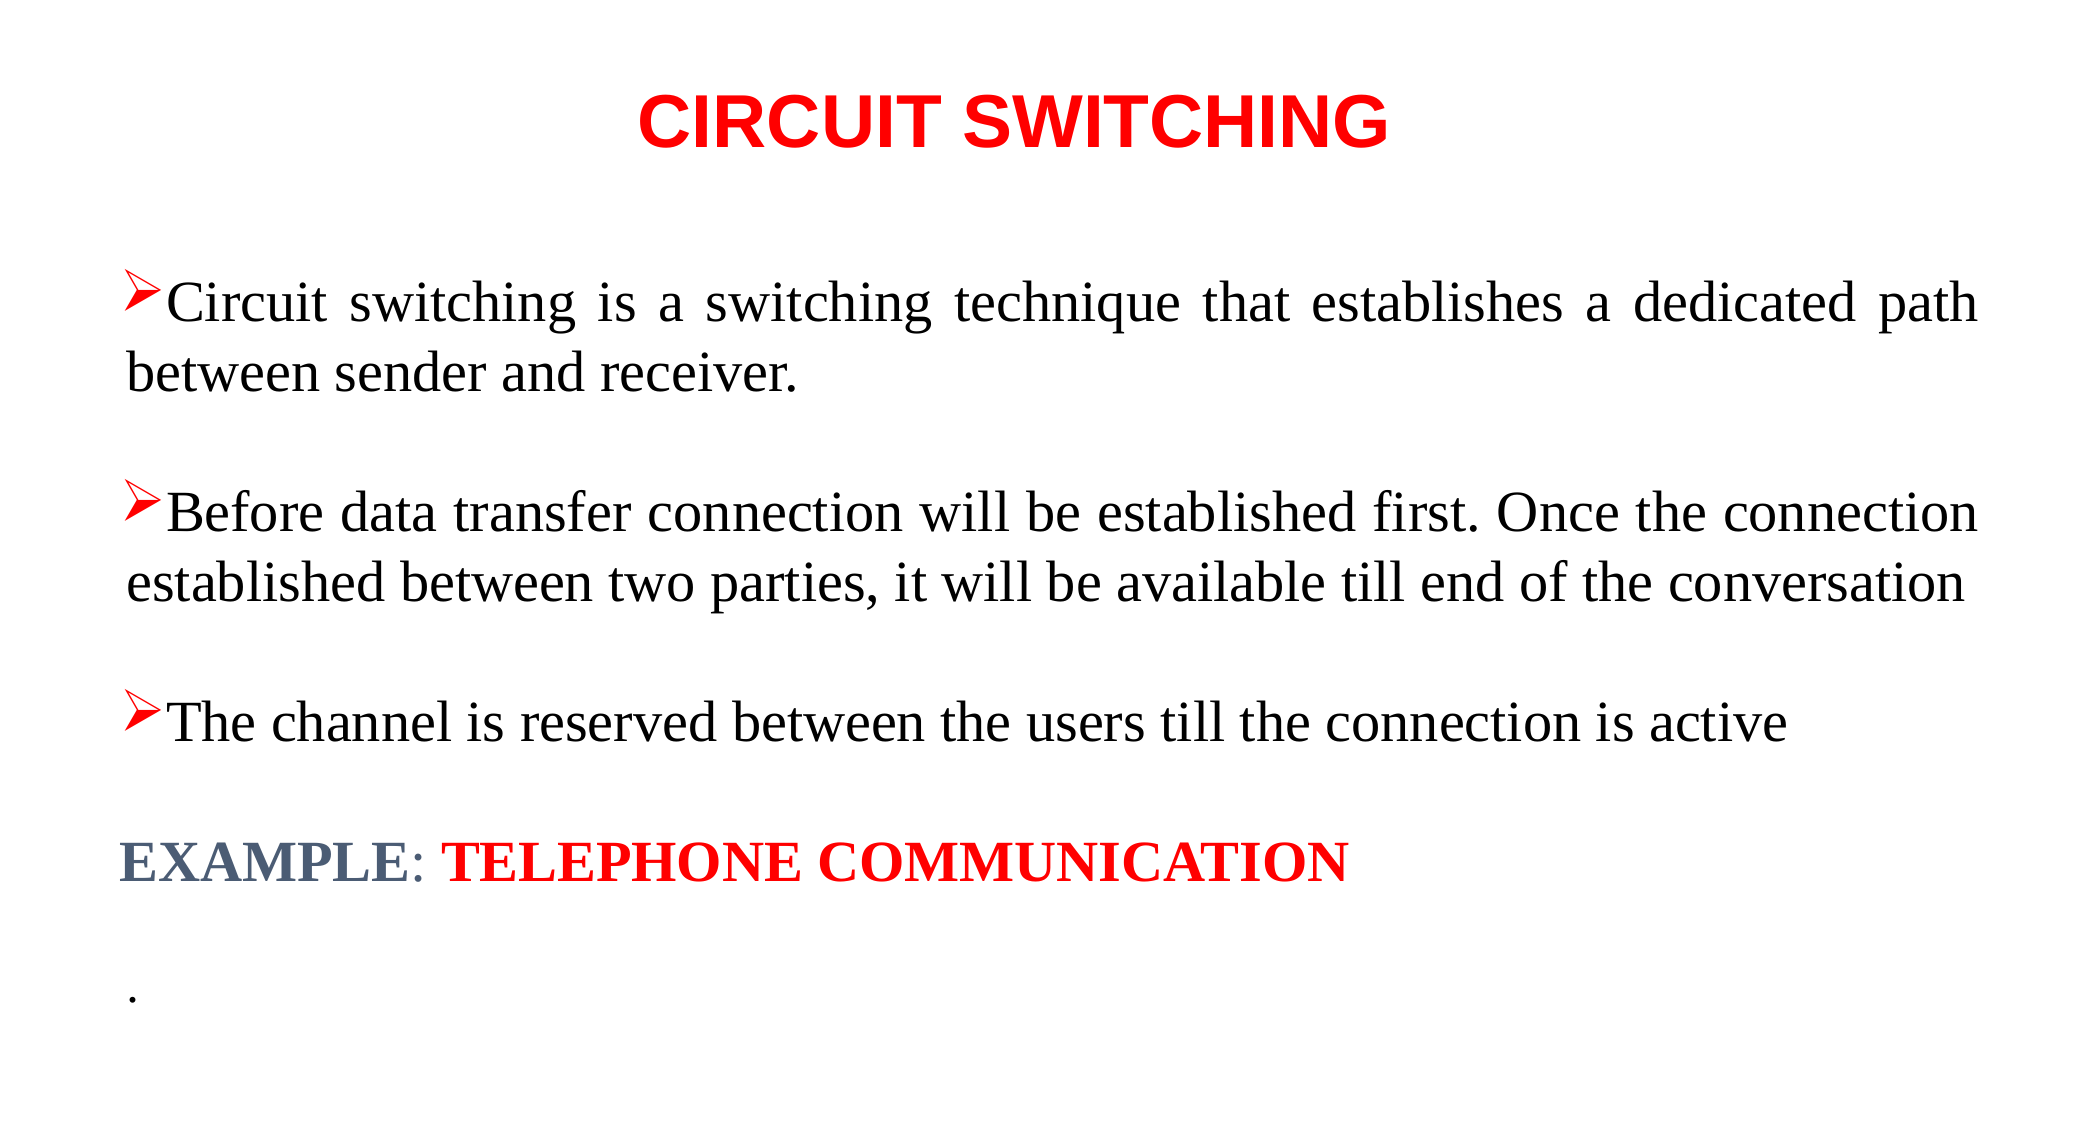

# CIRCUIT SWITCHING
Circuit switching is a switching technique that establishes a dedicated path between sender and receiver.

Before data transfer connection will be established first. Once the connection established between two parties, it will be available till end of the conversation

The channel is reserved between the users till the connection is active

EXAMPLE: TELEPHONE COMMUNICATION
.